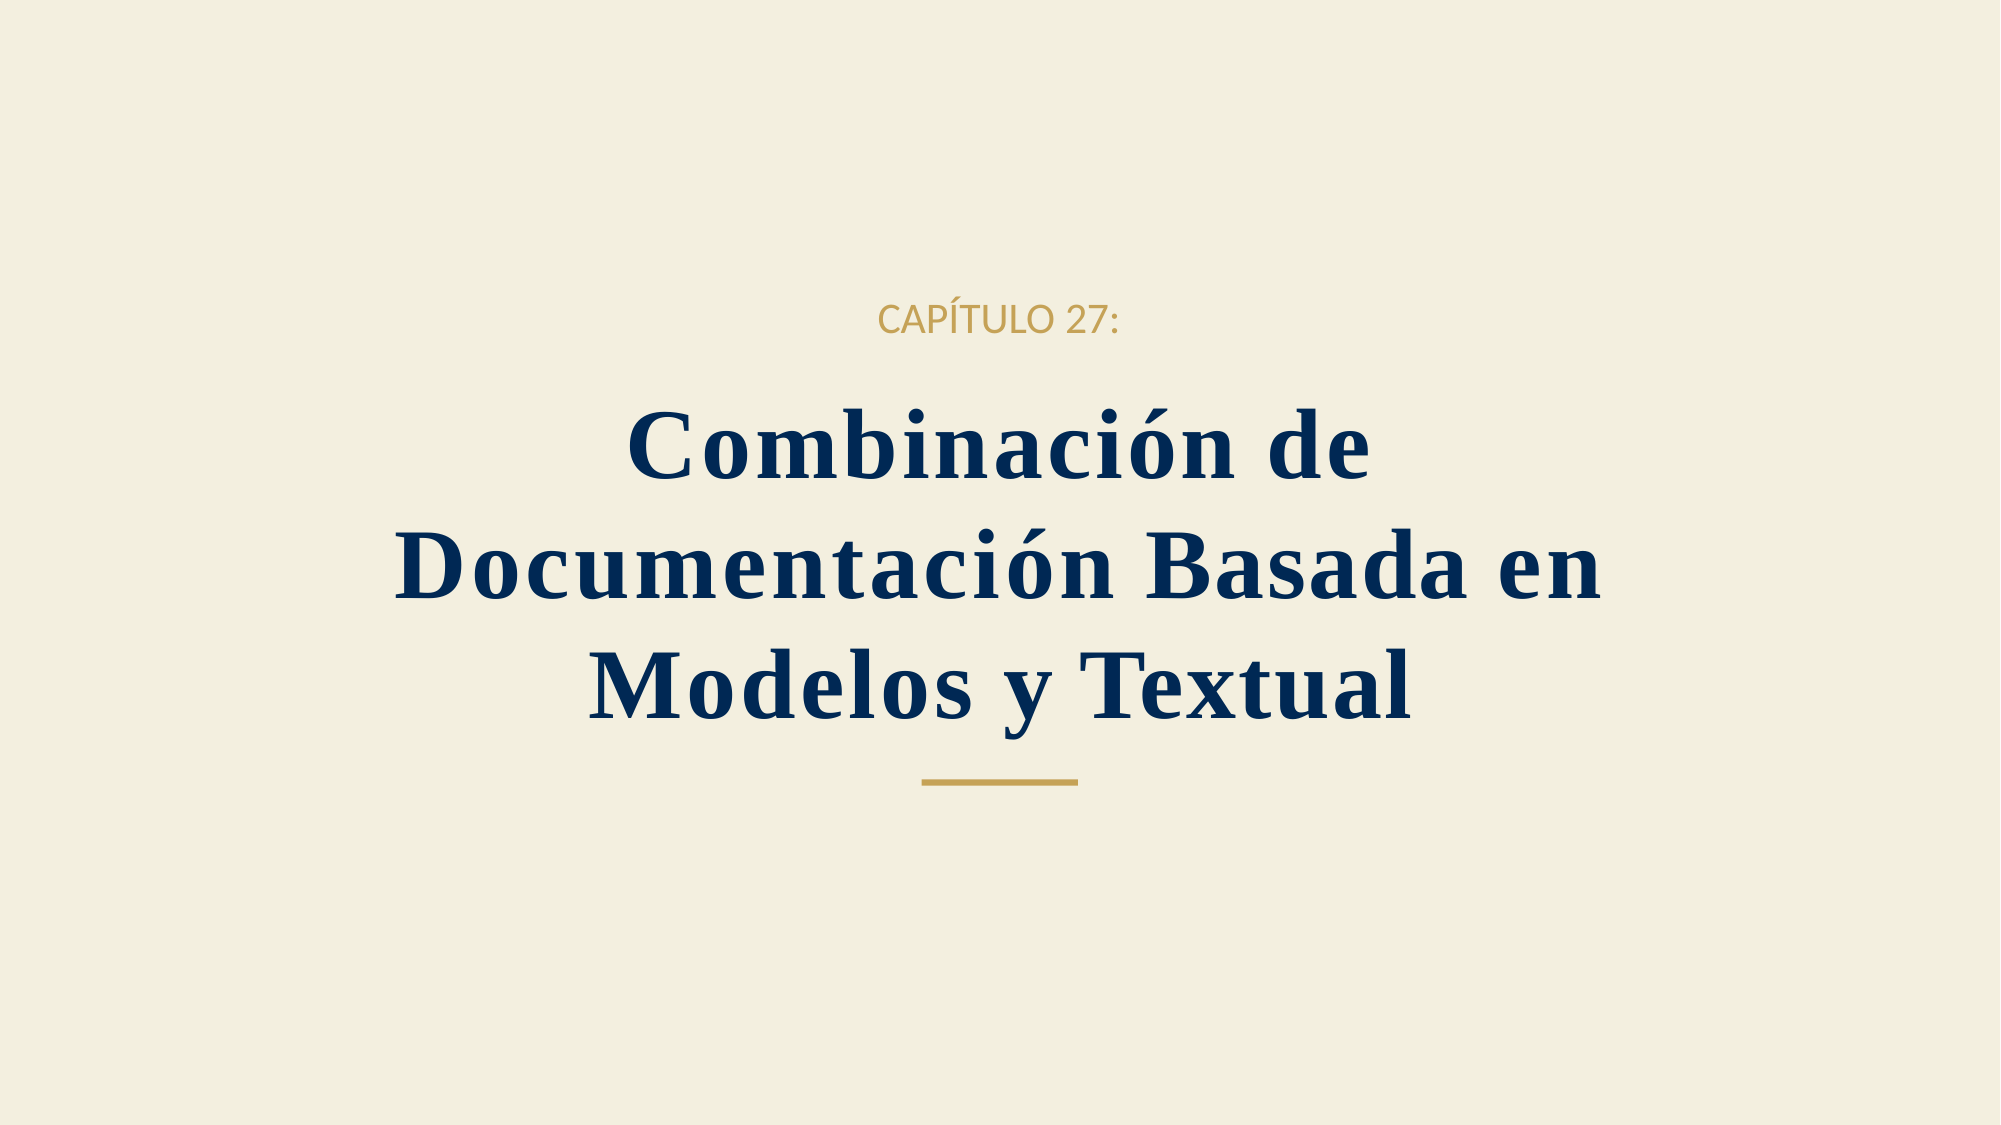

CAPÍTULO 27:
Combinación de Documentación Basada en Modelos y Textual